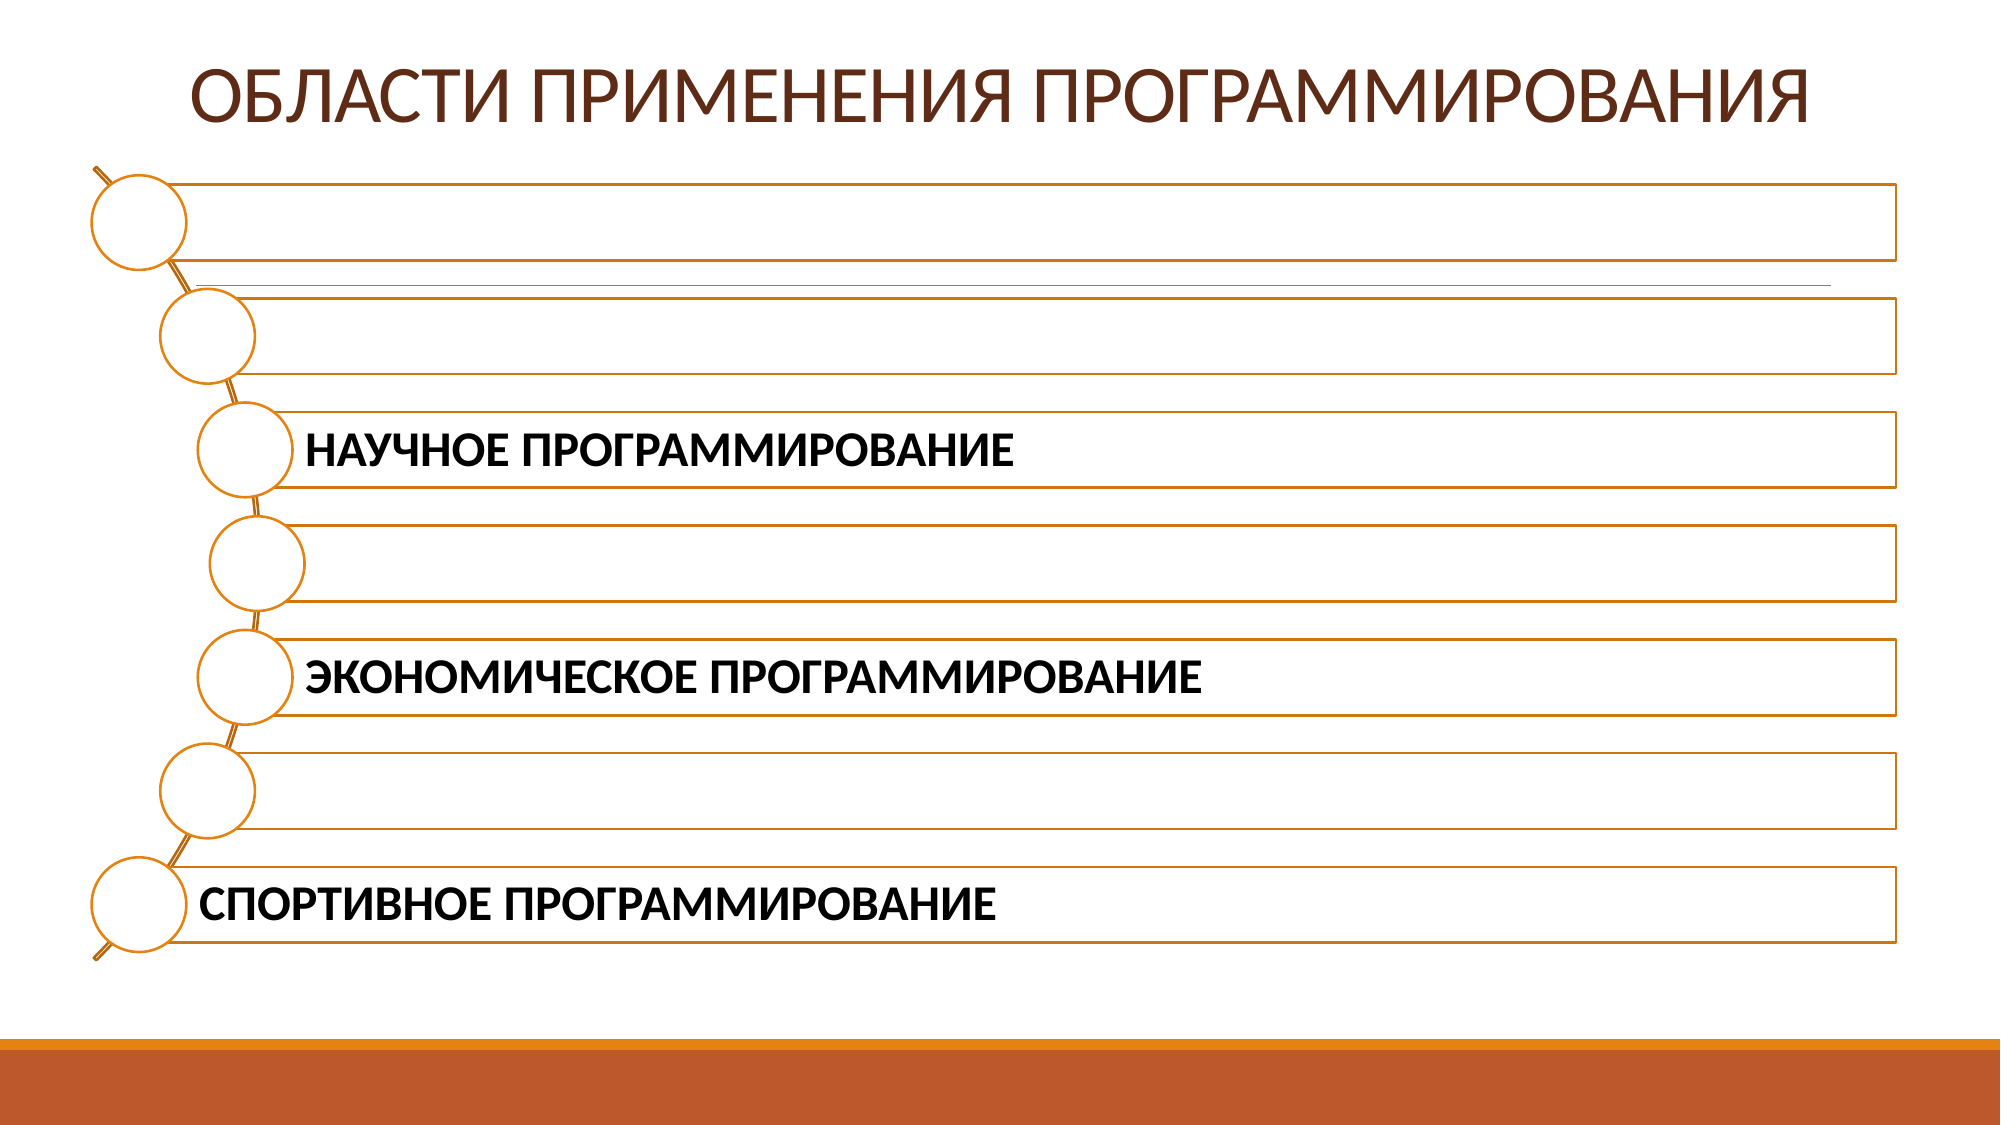

# ОБЛАСТИ ПРИМЕНЕНИЯ ПРОГРАММИРОВАНИЯ

НАУЧНОЕ ПРОГРАММИРОВАНИЕ

ЭКОНОМИЧЕСКОЕ ПРОГРАММИРОВАНИЕ

СПОРТИВНОЕ ПРОГРАММИРОВАНИЕ